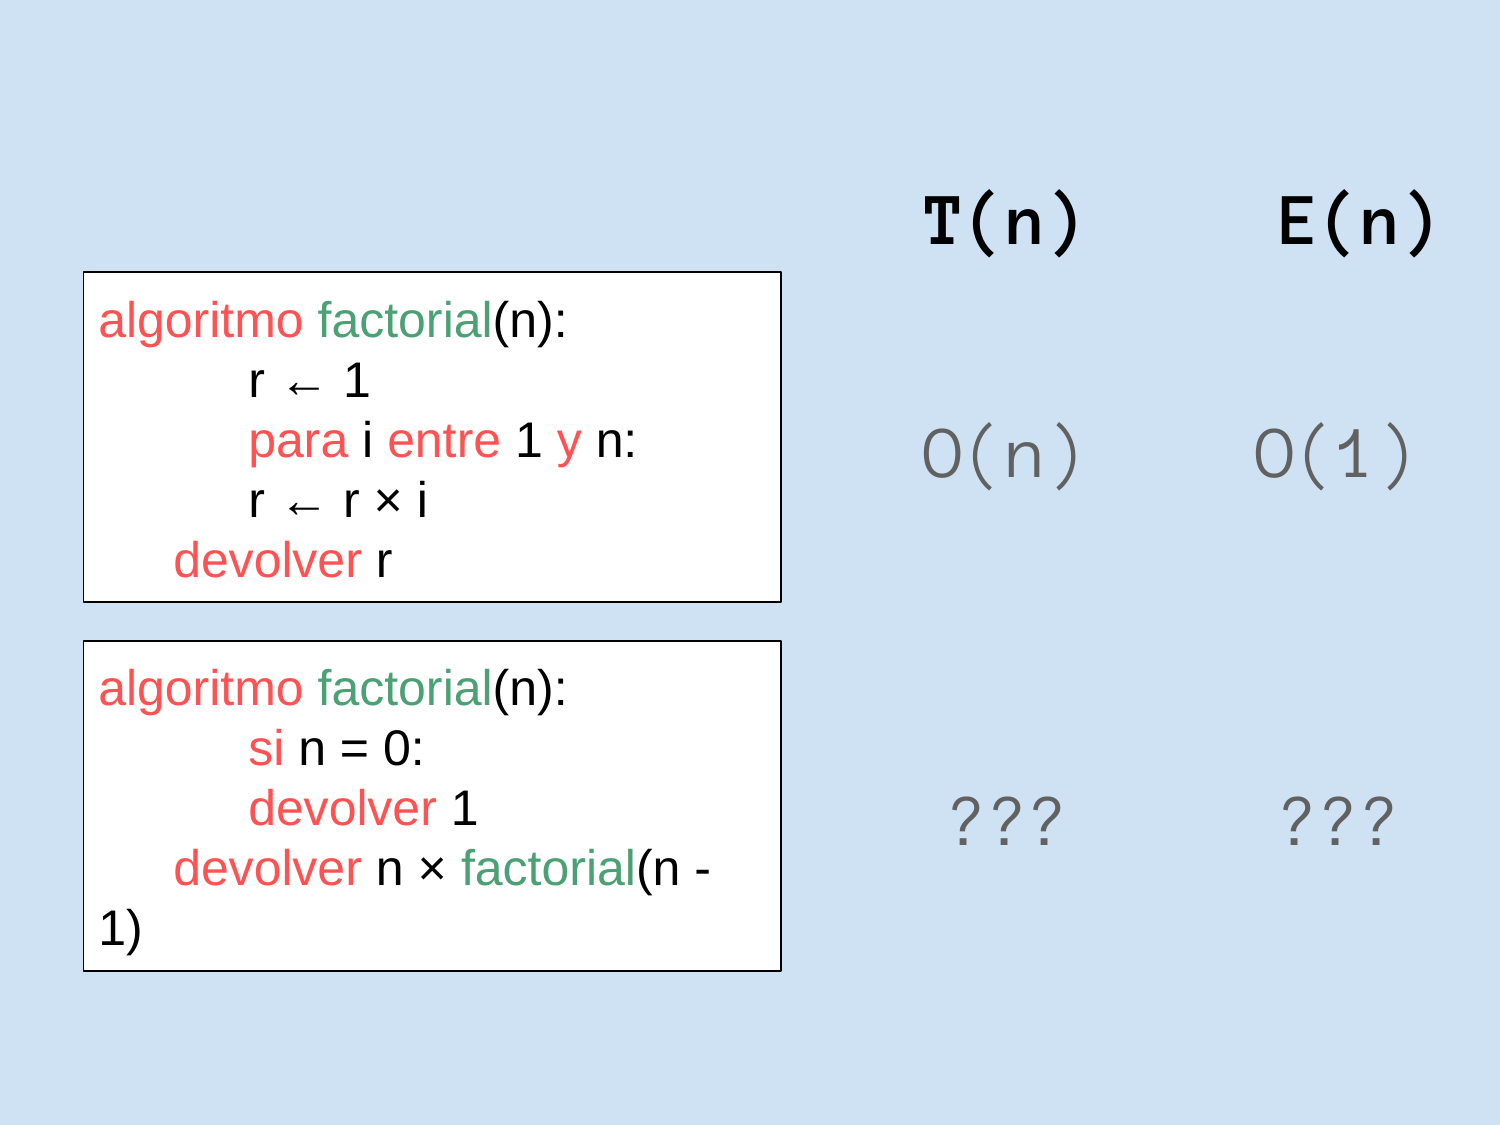

T(n)
E(n)
algoritmo factorial(n):
	r ← 1
	para i entre 1 y n:
r ← r × i
devolver r
O(n)
O(1)
algoritmo factorial(n):
	si n = 0:
devolver 1
devolver n × factorial(n - 1)
???
???